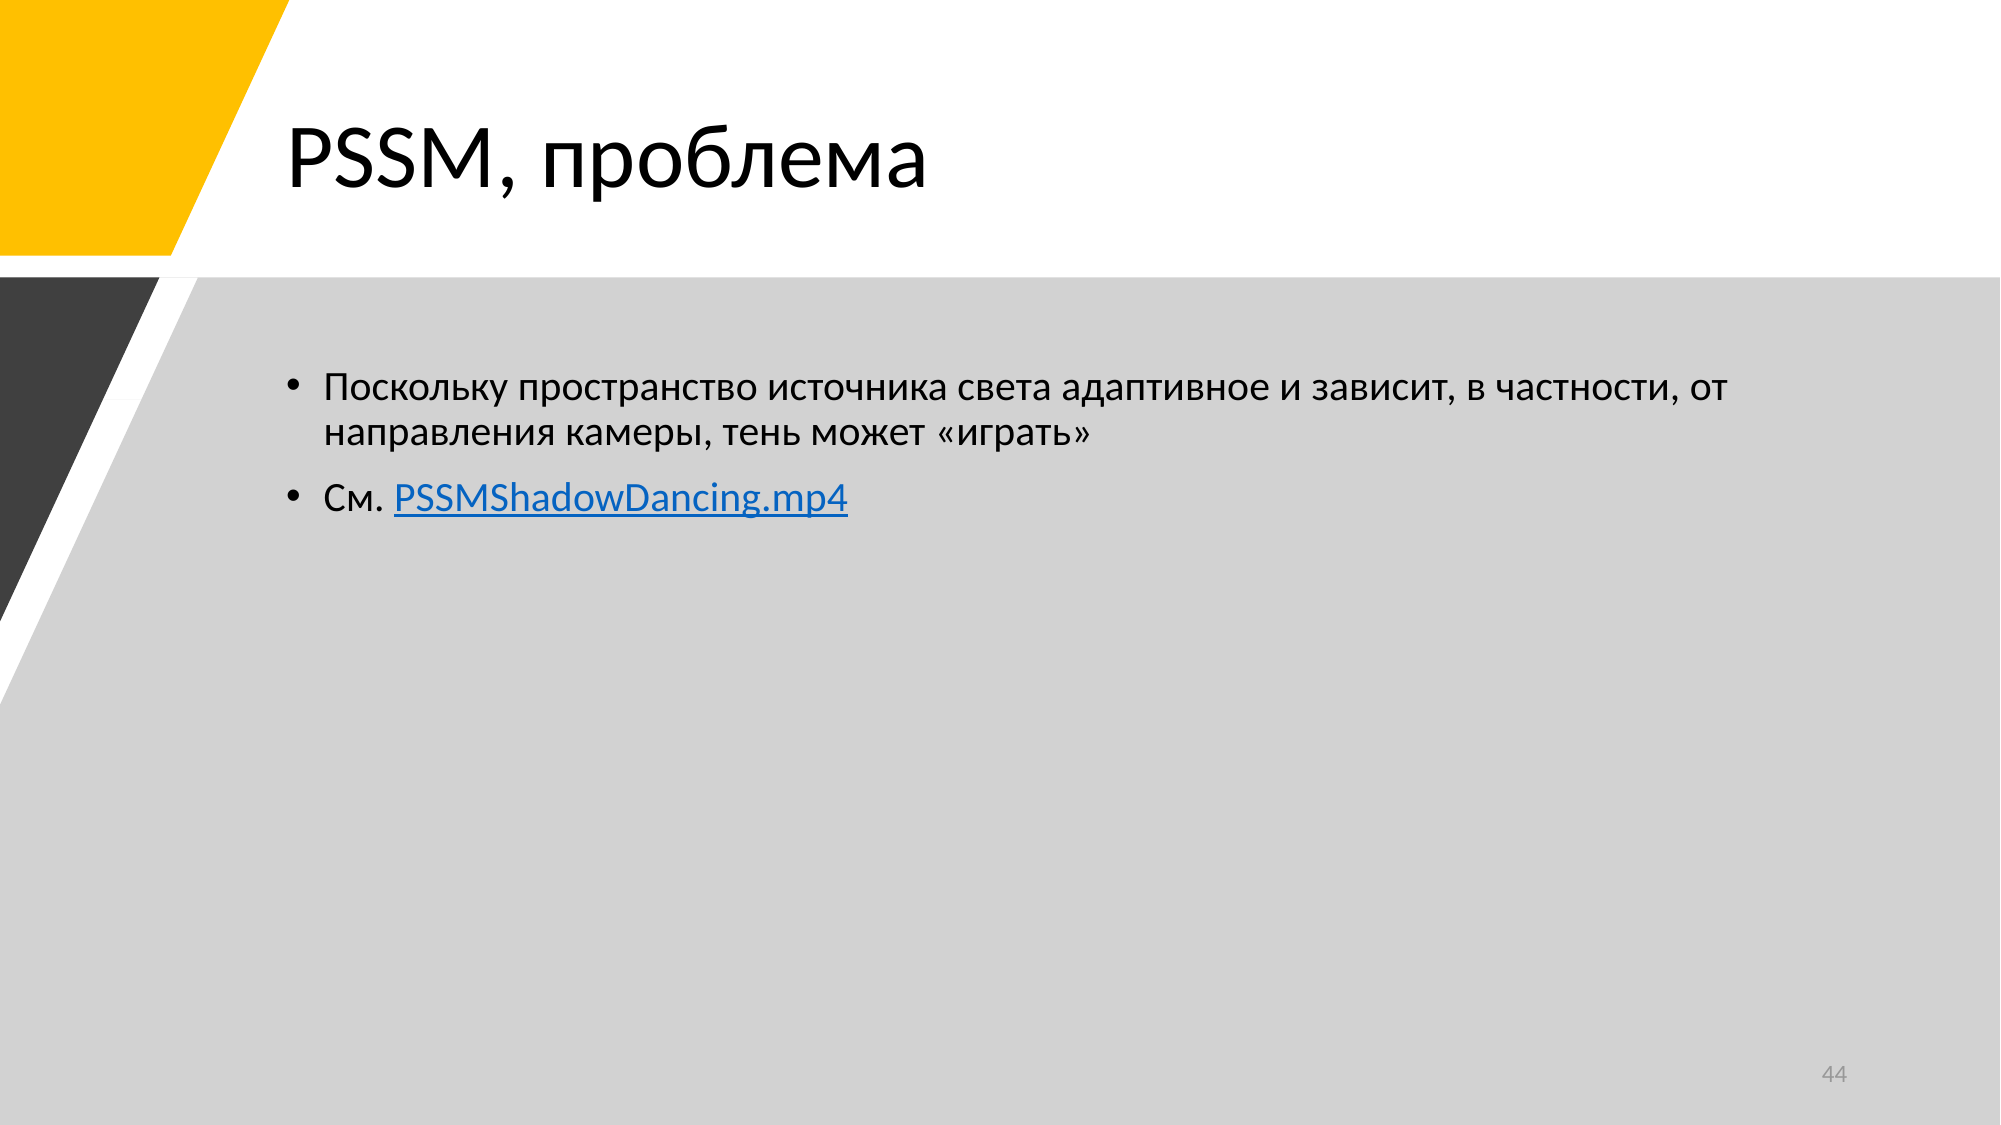

# PSSM, проблема

Поскольку пространство источника света адаптивное и зависит, в частности, от направления камеры, тень может «играть»
См. PSSMShadowDancing.mp4
44